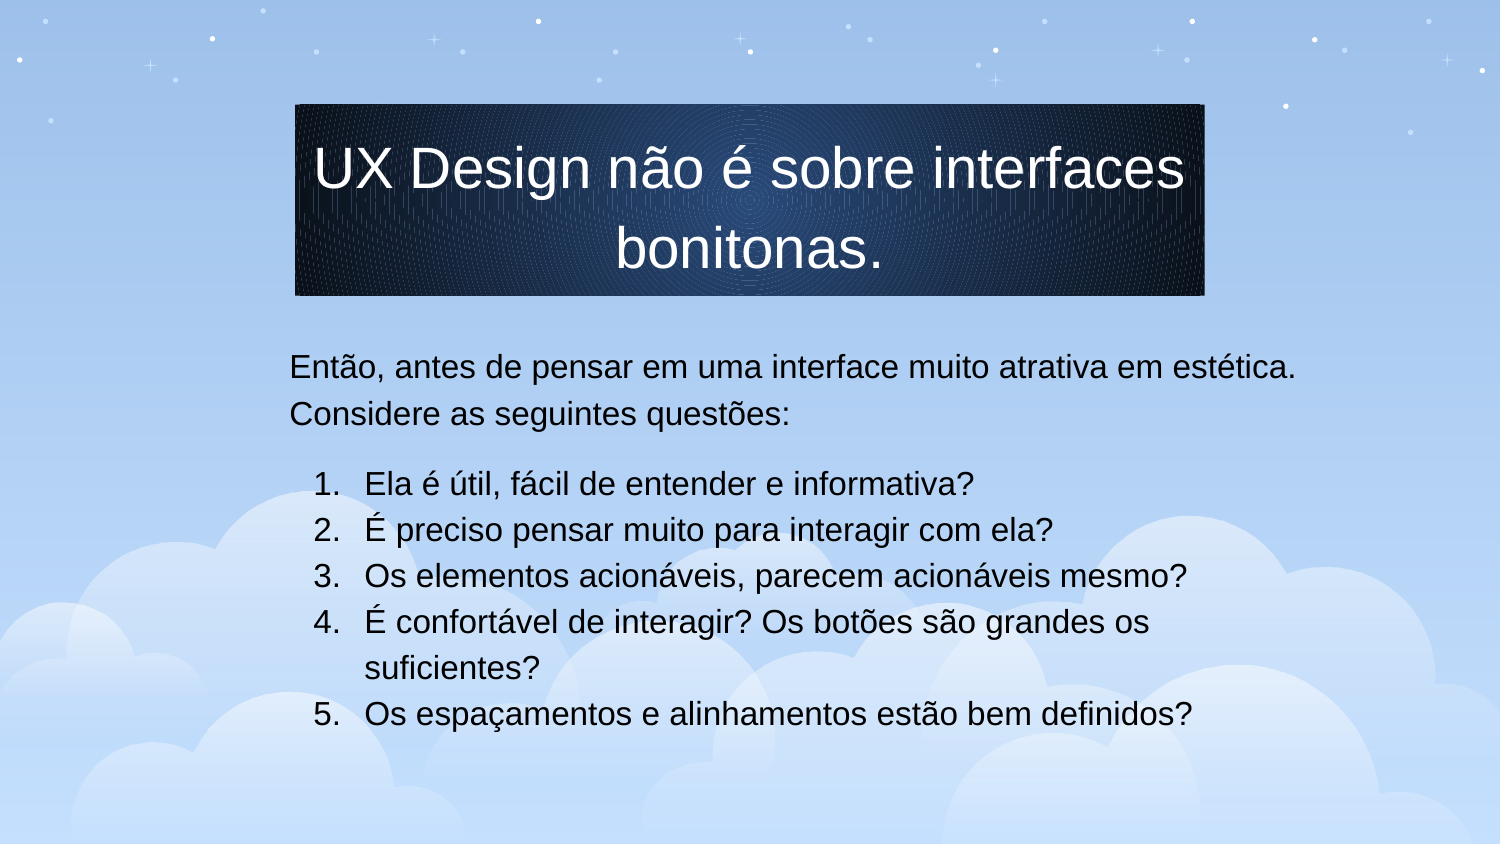

UX Design não é sobre interfaces bonitonas.
Então, antes de pensar em uma interface muito atrativa em estética. Considere as seguintes questões:
Ela é útil, fácil de entender e informativa?
É preciso pensar muito para interagir com ela?
Os elementos acionáveis, parecem acionáveis mesmo?
É confortável de interagir? Os botões são grandes os suficientes?
Os espaçamentos e alinhamentos estão bem definidos?